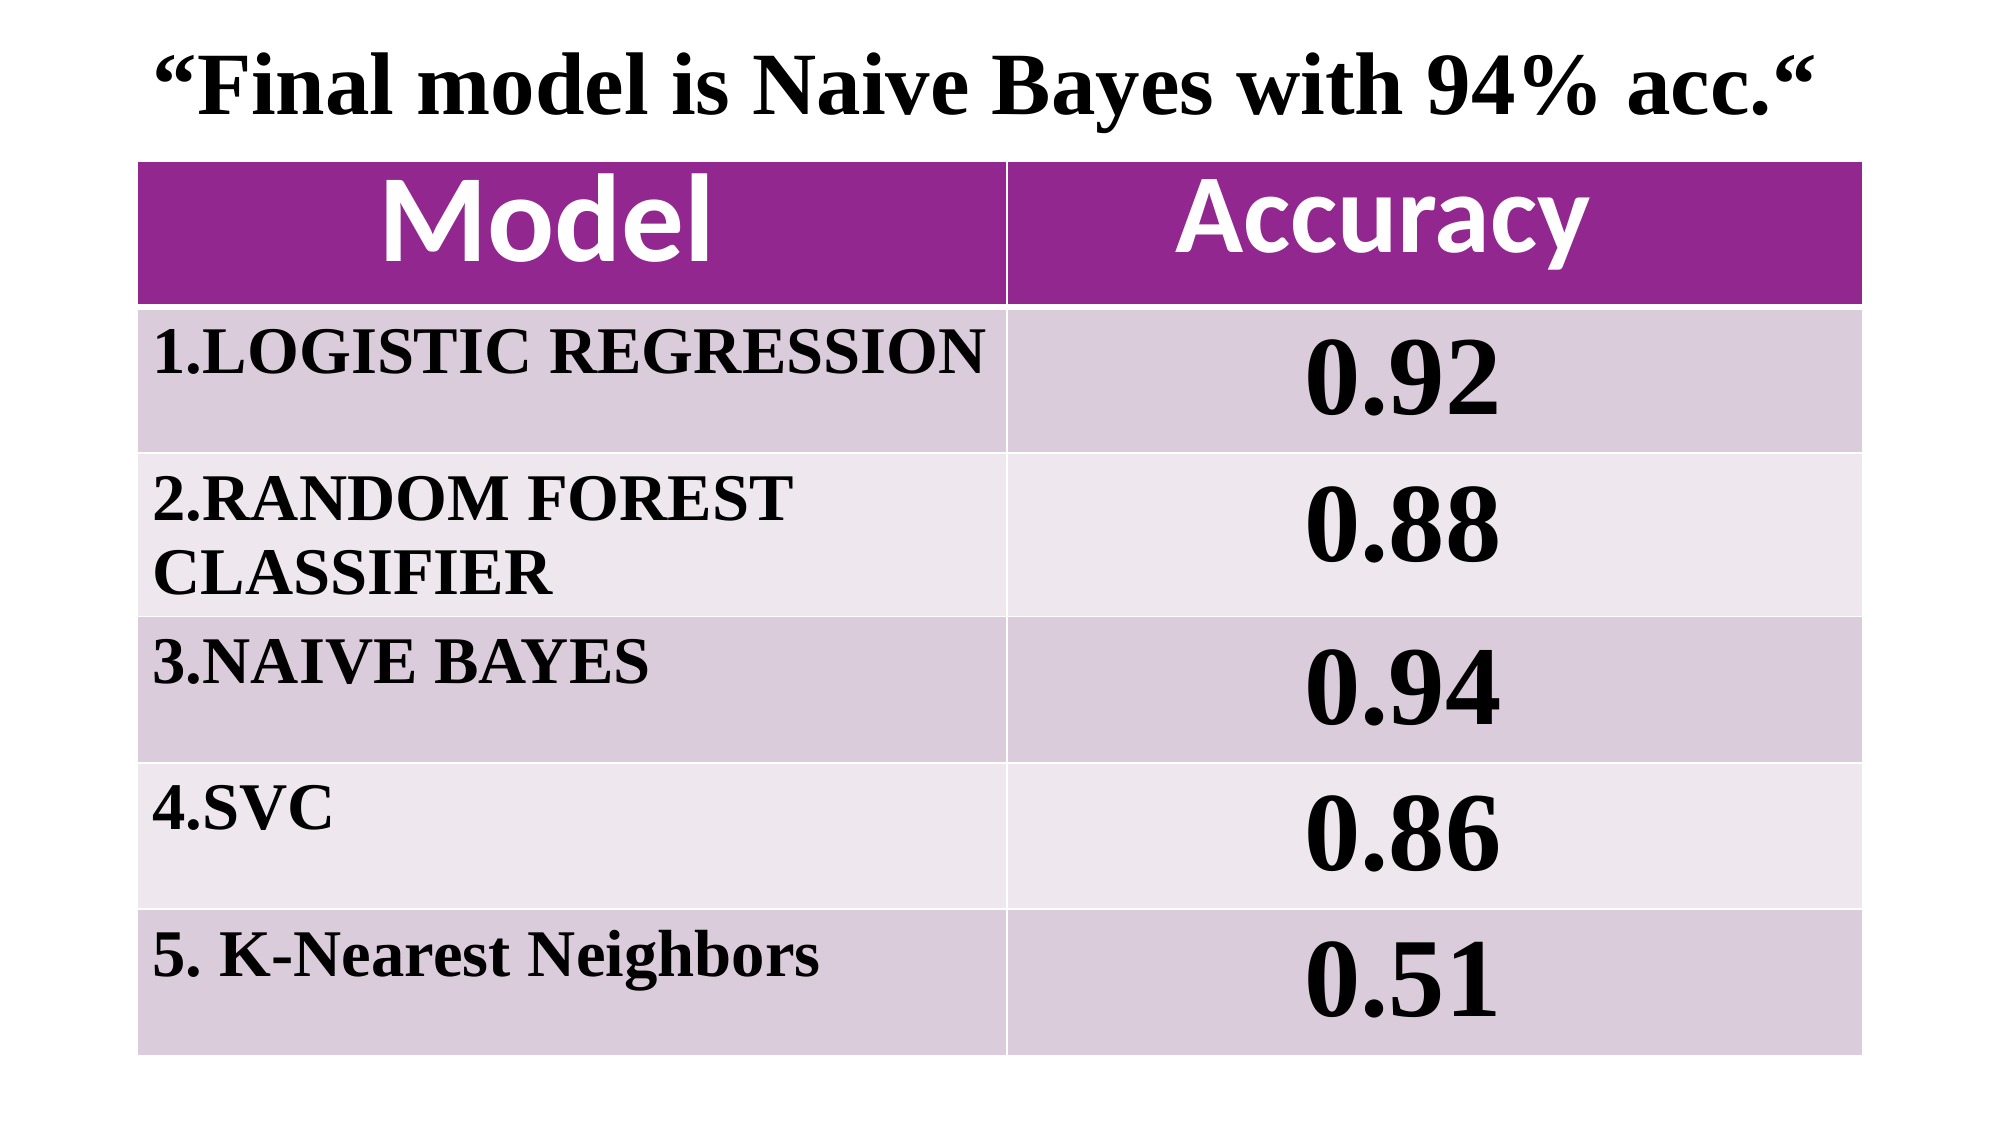

# “Final model is Naive Bayes with 94% acc.“
| Model | Accuracy |
| --- | --- |
| 1.LOGISTIC REGRESSION | 0.92 |
| 2.RANDOM FOREST CLASSIFIER | 0.88 |
| 3.NAIVE BAYES | 0.94 |
| 4.SVC | 0.86 |
| 5. K-Nearest Neighbors | 0.51 |